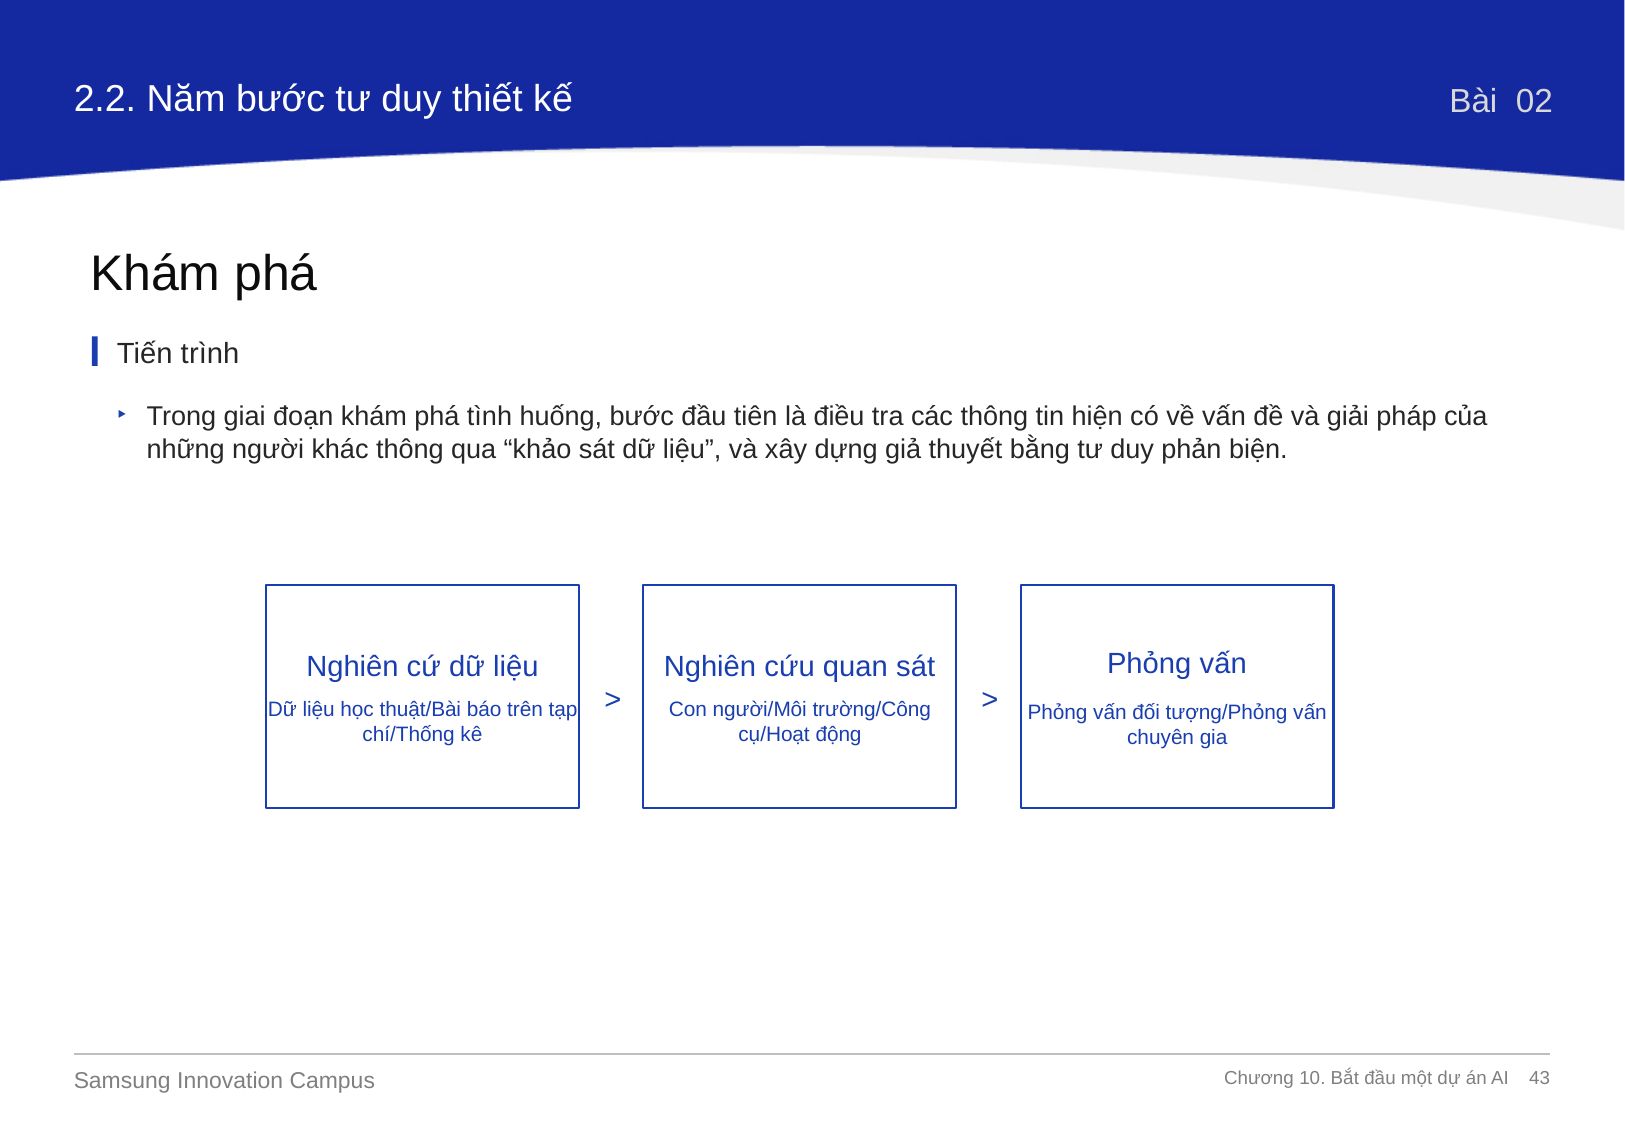

2.2. Năm bước tư duy thiết kế
Bài  02
Khám phá
Tiến trình

Trong giai đoạn khám phá tình huống, bước đầu tiên là điều tra các thông tin hiện có về vấn đề và giải pháp của những người khác thông qua “khảo sát dữ liệu”, và xây dựng giả thuyết bằng tư duy phản biện.
Nghiên cứ dữ liệu
Dữ liệu học thuật/Bài báo trên tạp chí/Thống kê
Nghiên cứu quan sát
Con người/Môi trường/Công cụ/Hoạt động
Phỏng vấn
Phỏng vấn đối tượng/Phỏng vấn chuyên gia
>
>